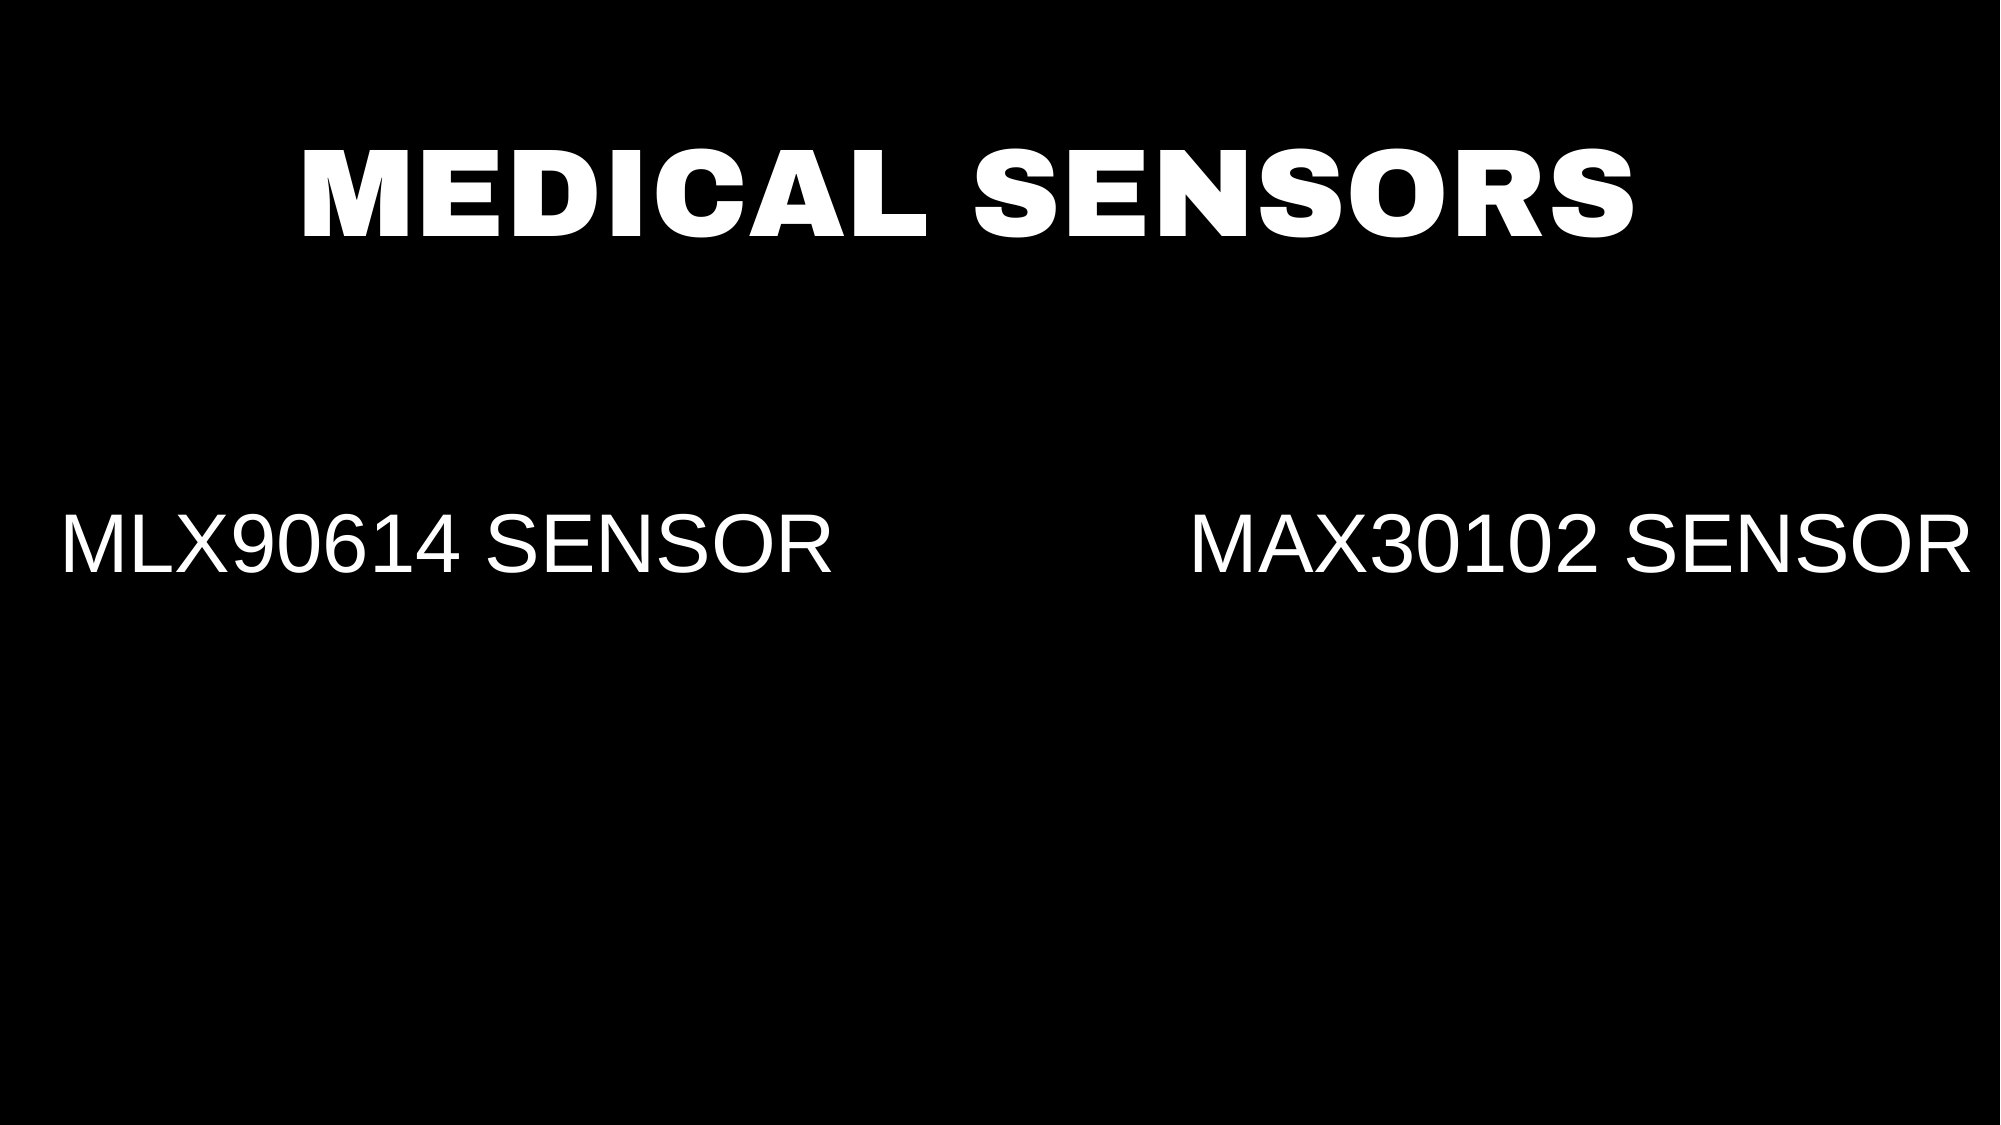

What Is Sensor ?
MEDICAL SENSORS

MLX90614 SENSOR
MAX30102 SENSOR